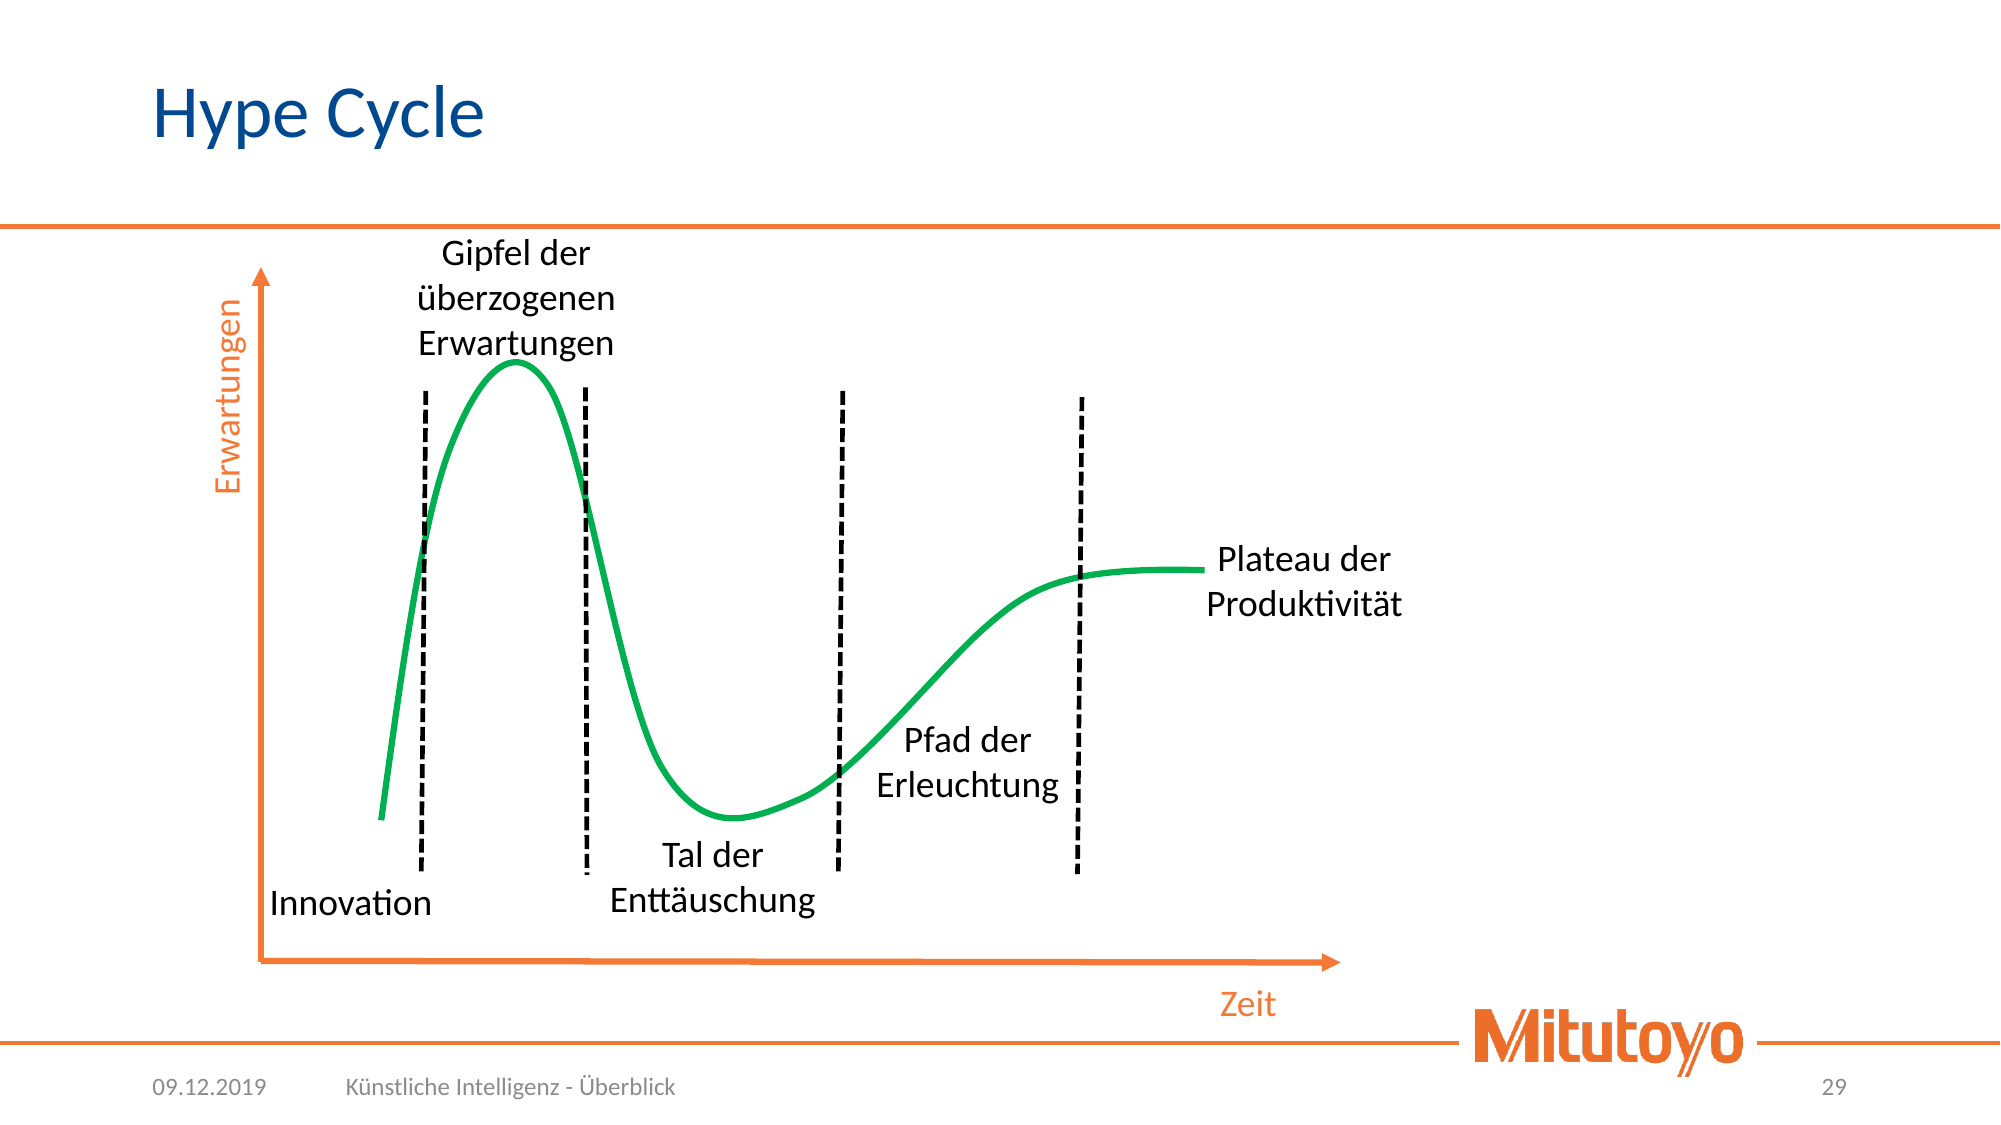

# Hype Cycle
Gipfel der
überzogenen
Erwartungen
Erwartungen

Innovation
Tal der
Enttäuschung
Pfad der
Erleuchtung
Plateau der
Produktivität
Zeit
09.12.2019
Künstliche Intelligenz - Überblick
29